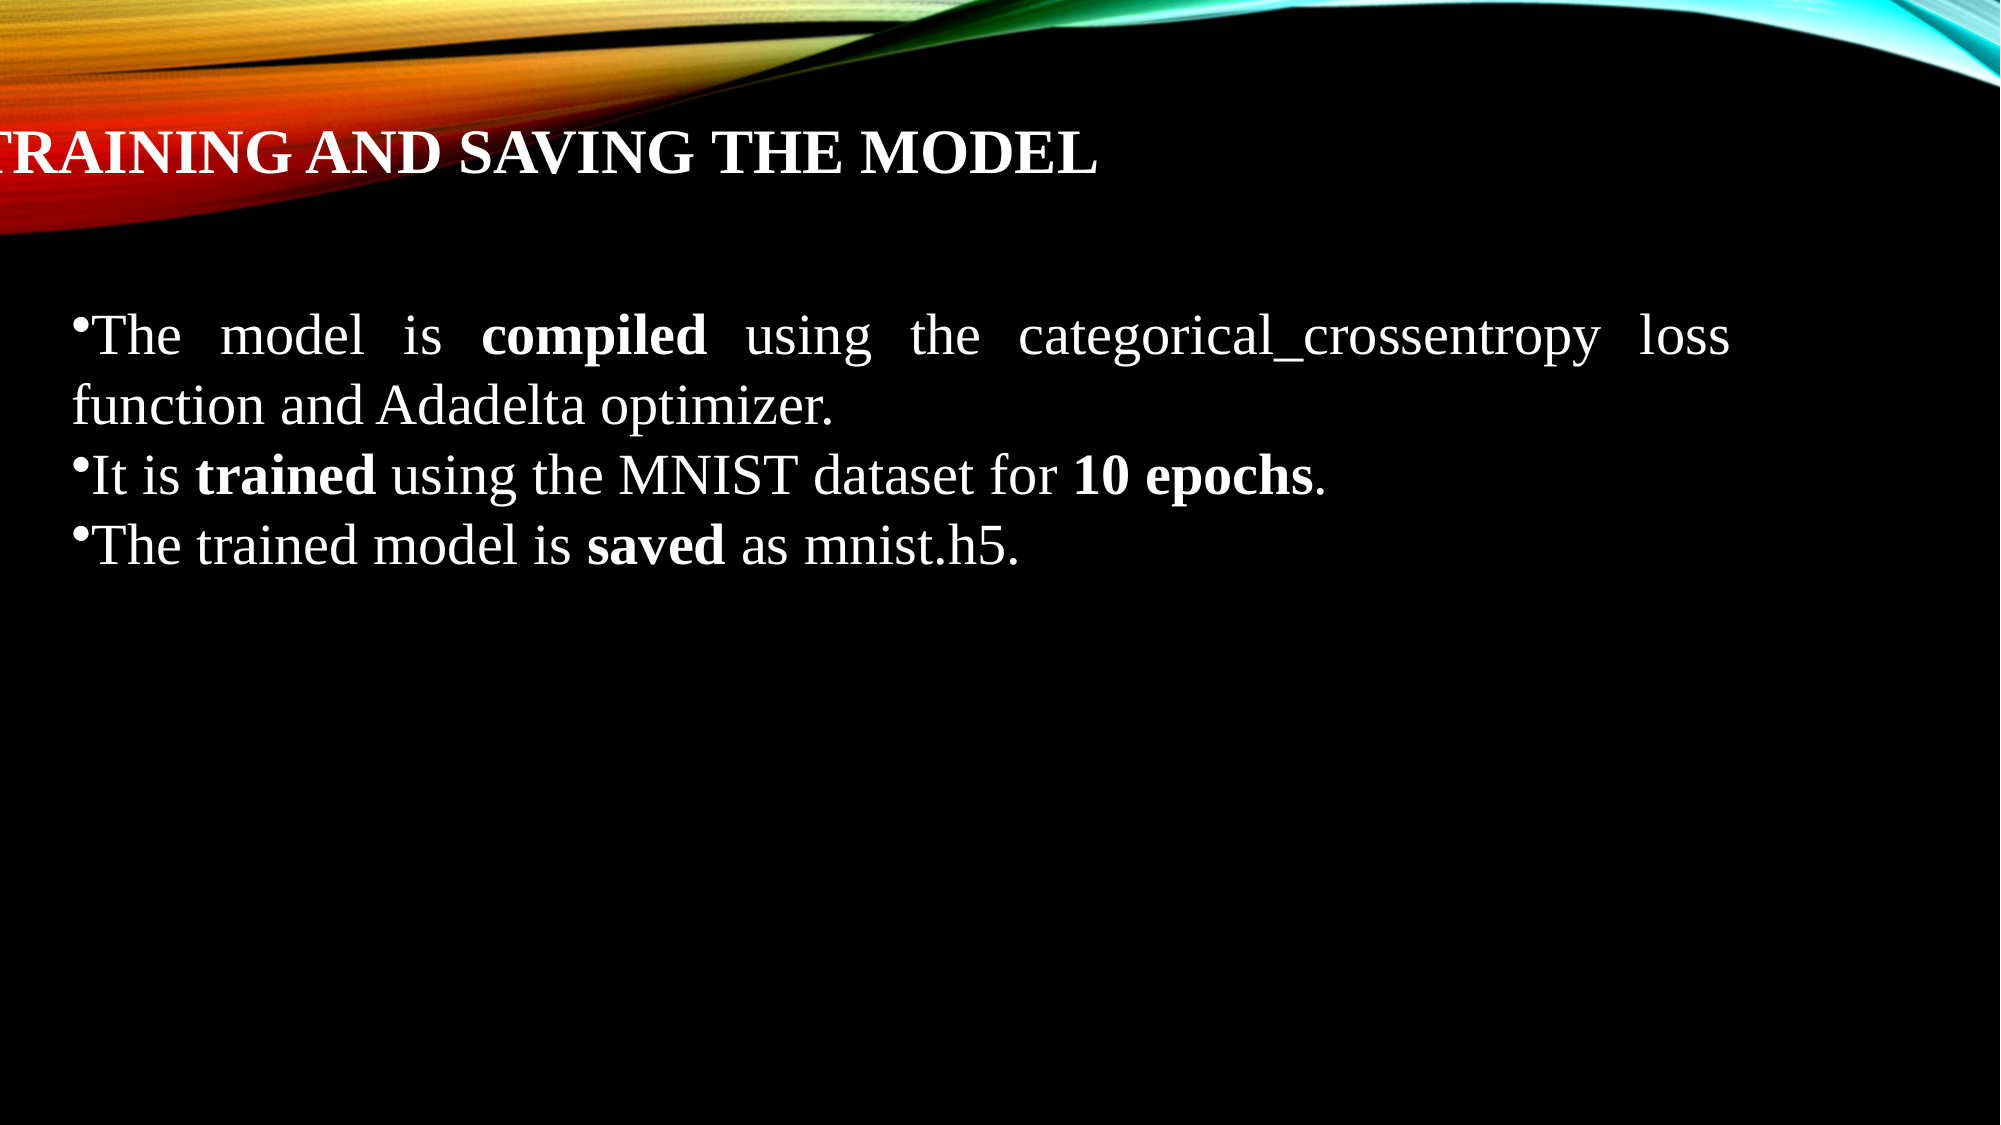

# Training and Saving the Model

The model is compiled using the categorical_crossentropy loss function and Adadelta optimizer.
It is trained using the MNIST dataset for 10 epochs.
The trained model is saved as mnist.h5.